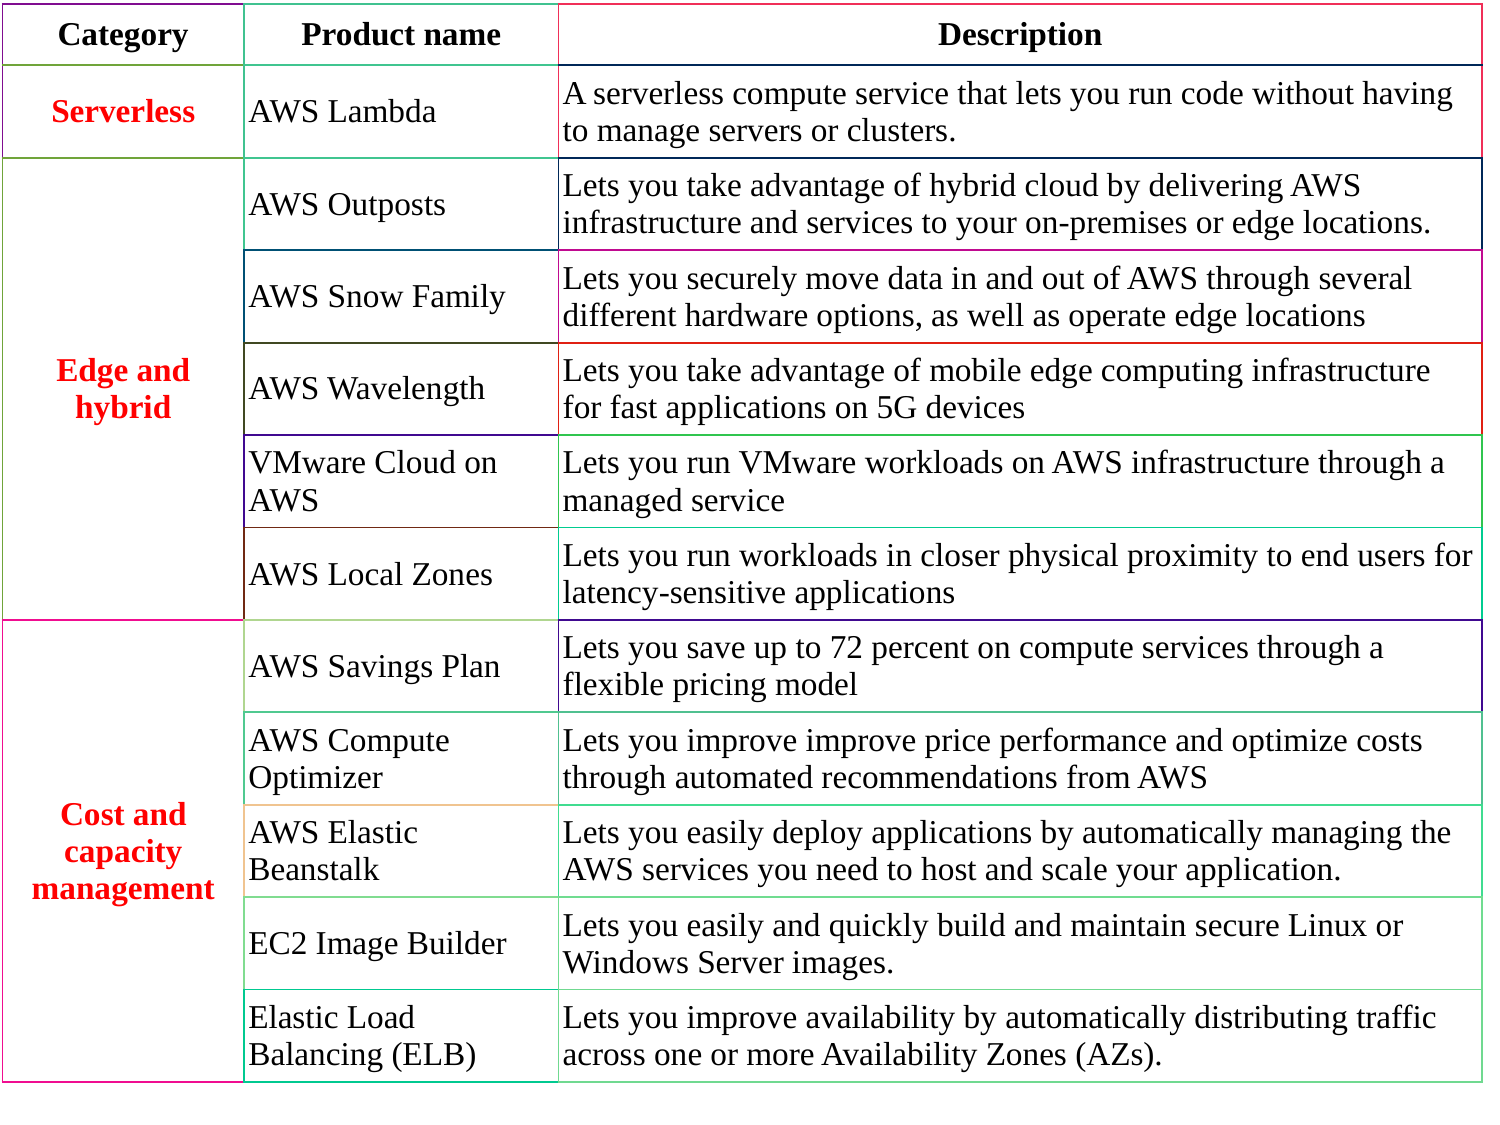

| Category | Product name | Description |
| --- | --- | --- |
| Serverless | AWS Lambda | A serverless compute service that lets you run code without having to manage servers or clusters. |
| Edge and hybrid | AWS Outposts | Lets you take advantage of hybrid cloud by delivering AWS infrastructure and services to your on-premises or edge locations. |
|  | AWS Snow Family | Lets you securely move data in and out of AWS through several different hardware options, as well as operate edge locations |
|  | AWS Wavelength | Lets you take advantage of mobile edge computing infrastructure for fast applications on 5G devices |
|  | VMware Cloud on AWS | Lets you run VMware workloads on AWS infrastructure through a managed service |
|  | AWS Local Zones | Lets you run workloads in closer physical proximity to end users for latency-sensitive applications |
| Cost and capacity management | AWS Savings Plan | Lets you save up to 72 percent on compute services through a flexible pricing model |
|  | AWS Compute Optimizer | Lets you improve improve price performance and optimize costs through automated recommendations from AWS |
|  | AWS Elastic Beanstalk | Lets you easily deploy applications by automatically managing the AWS services you need to host and scale your application. |
|  | EC2 Image Builder | Lets you easily and quickly build and maintain secure Linux or Windows Server images. |
|  | Elastic Load Balancing (ELB) | Lets you improve availability by automatically distributing traffic across one or more Availability Zones (AZs). |